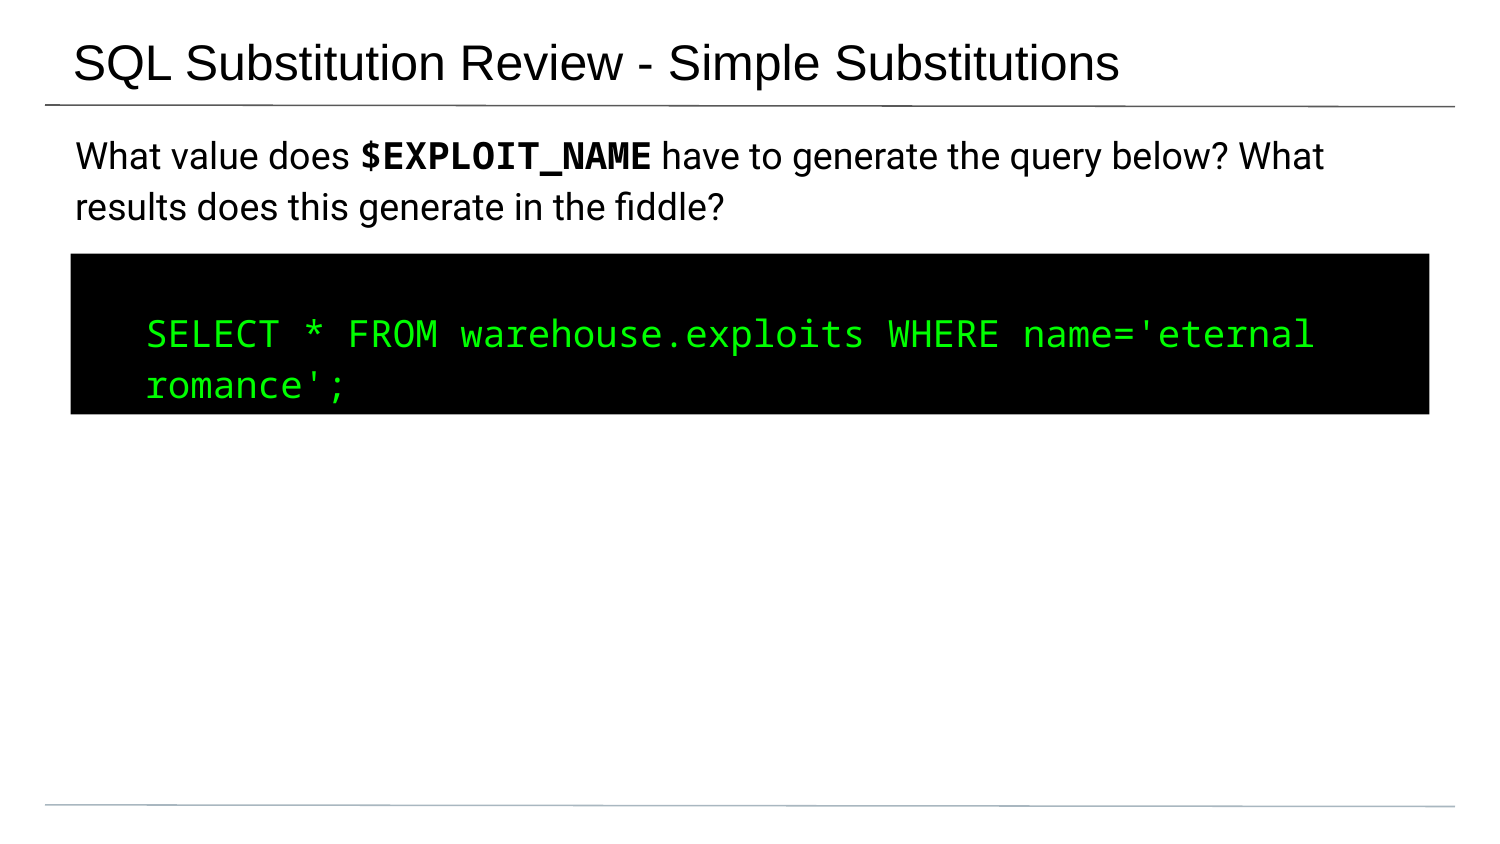

# SQL Substitution Review - Simple Substitutions
What value does $EXPLOIT_NAME have to generate the query below? What results does this generate in the fiddle?

SELECT * FROM warehouse.exploits WHERE name='eternal romance';